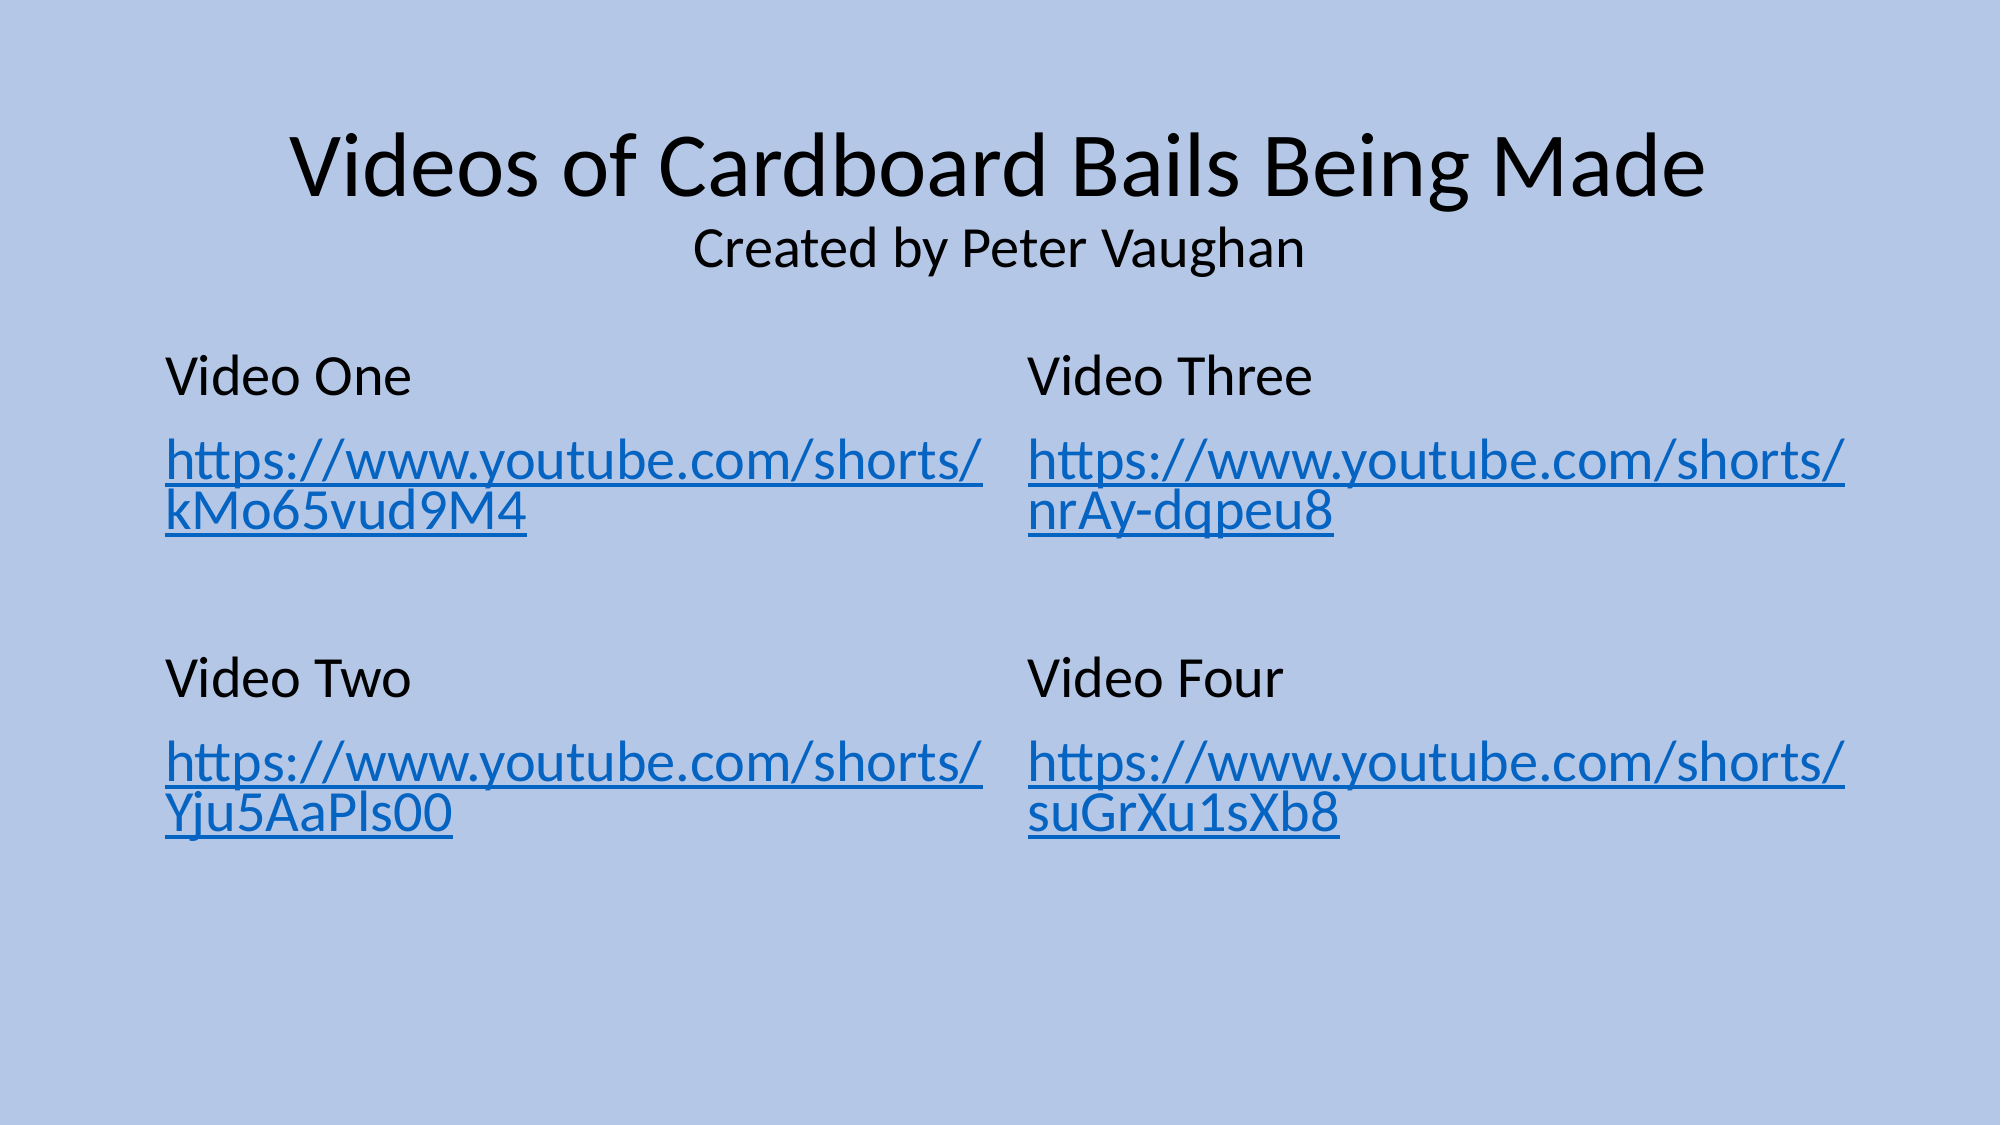

# Videos of Cardboard Bails Being Made Created by Peter Vaughan
Video One
https://www.youtube.com/shorts/kMo65vud9M4

Video Two
https://www.youtube.com/shorts/Yju5AaPls00

Video Three
https://www.youtube.com/shorts/nrAy-dqpeu8

Video Four
https://www.youtube.com/shorts/suGrXu1sXb8